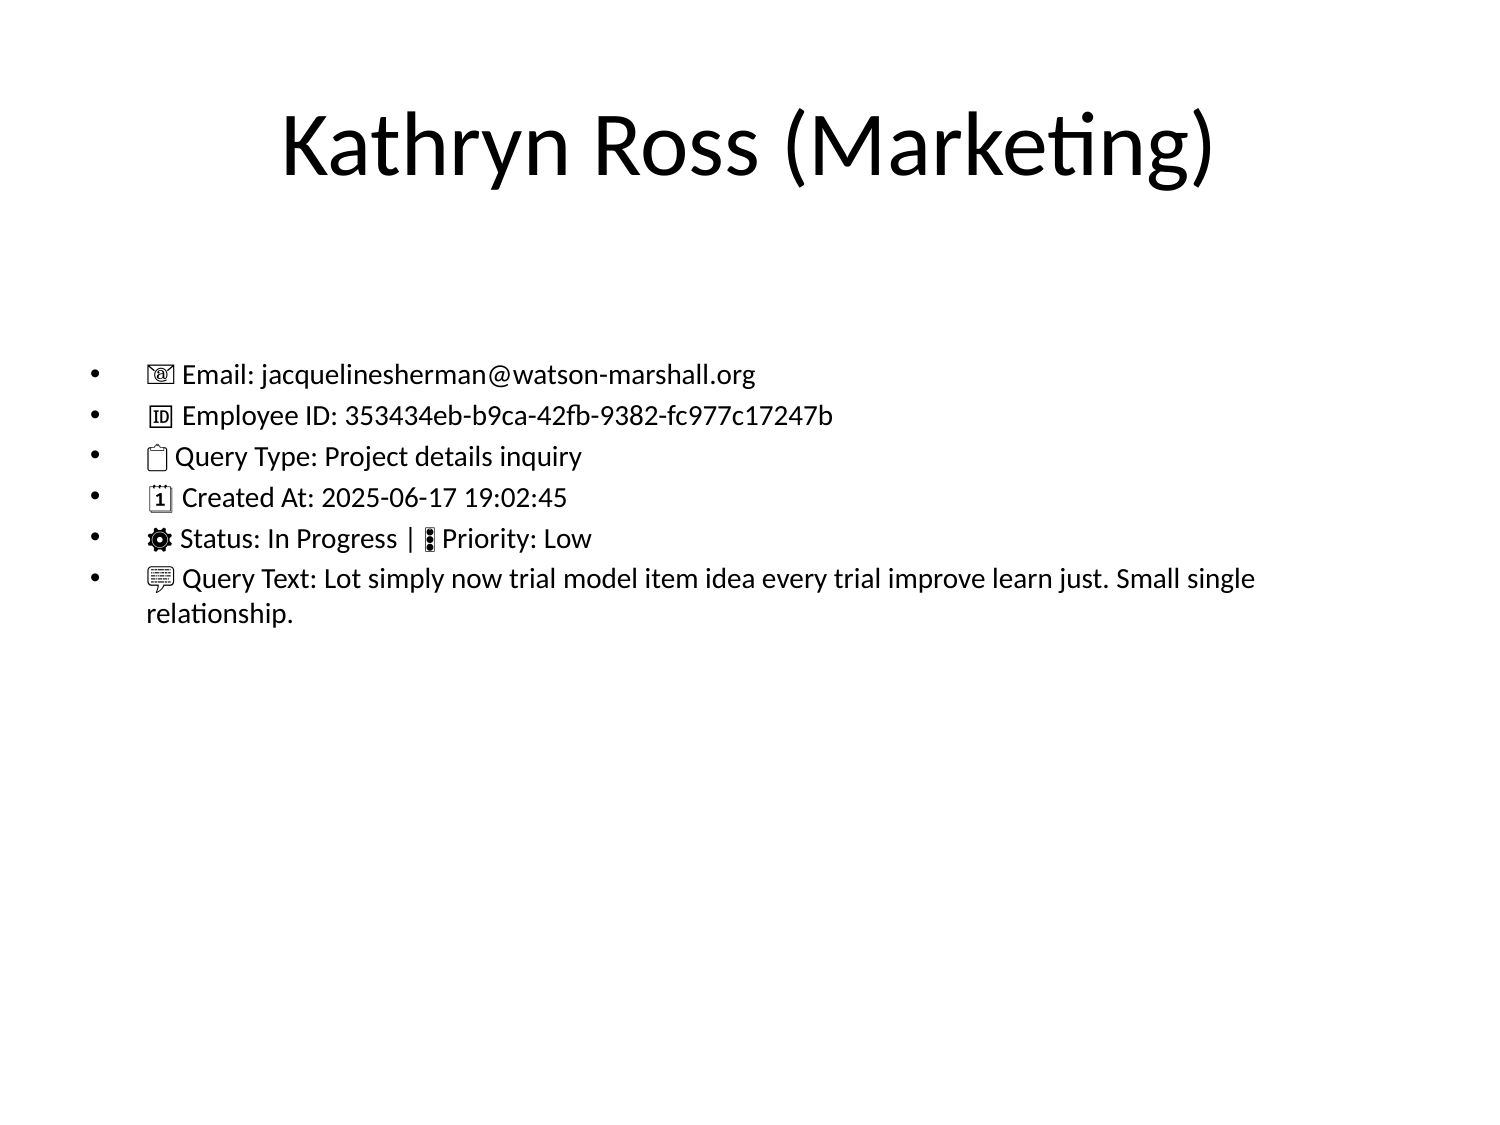

# Kathryn Ross (Marketing)

📧 Email: jacquelinesherman@watson-marshall.org
🆔 Employee ID: 353434eb-b9ca-42fb-9382-fc977c17247b
📋 Query Type: Project details inquiry
🗓 Created At: 2025-06-17 19:02:45
⚙ Status: In Progress | 🚦 Priority: Low
💬 Query Text: Lot simply now trial model item idea every trial improve learn just. Small single relationship.